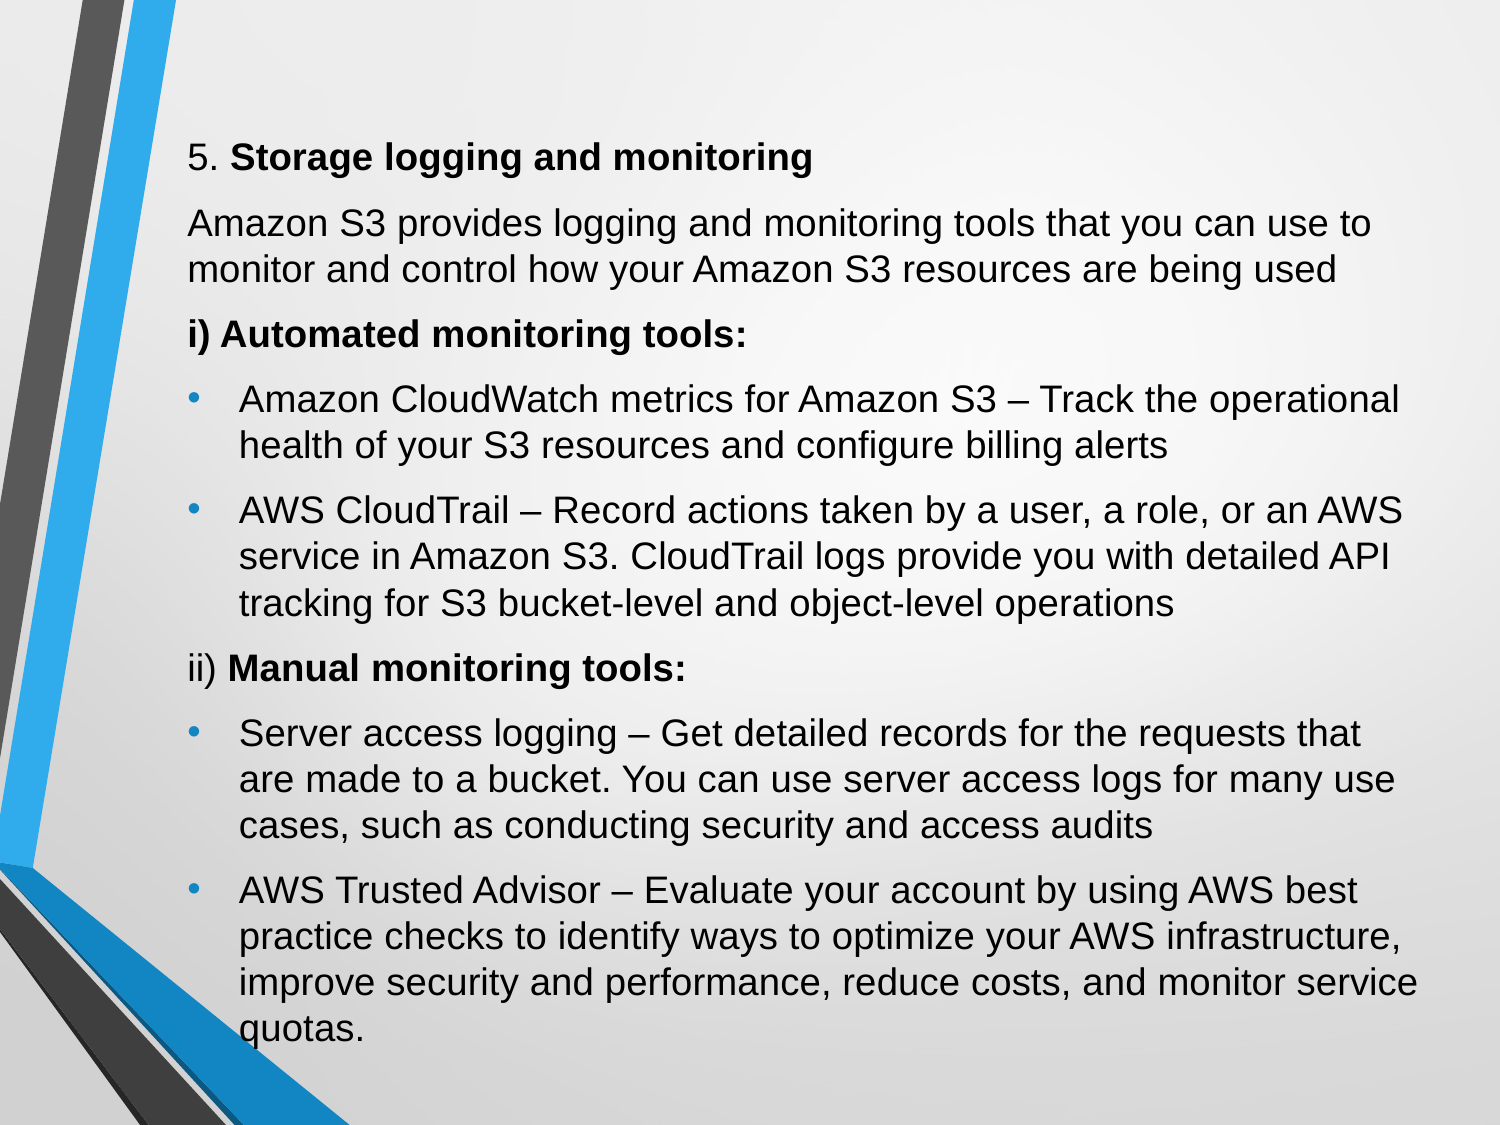

5. Storage logging and monitoring
Amazon S3 provides logging and monitoring tools that you can use to monitor and control how your Amazon S3 resources are being used
i) Automated monitoring tools:
Amazon CloudWatch metrics for Amazon S3 – Track the operational health of your S3 resources and configure billing alerts
AWS CloudTrail – Record actions taken by a user, a role, or an AWS service in Amazon S3. CloudTrail logs provide you with detailed API tracking for S3 bucket-level and object-level operations
ii) Manual monitoring tools:
Server access logging – Get detailed records for the requests that are made to a bucket. You can use server access logs for many use cases, such as conducting security and access audits
AWS Trusted Advisor – Evaluate your account by using AWS best practice checks to identify ways to optimize your AWS infrastructure, improve security and performance, reduce costs, and monitor service quotas.